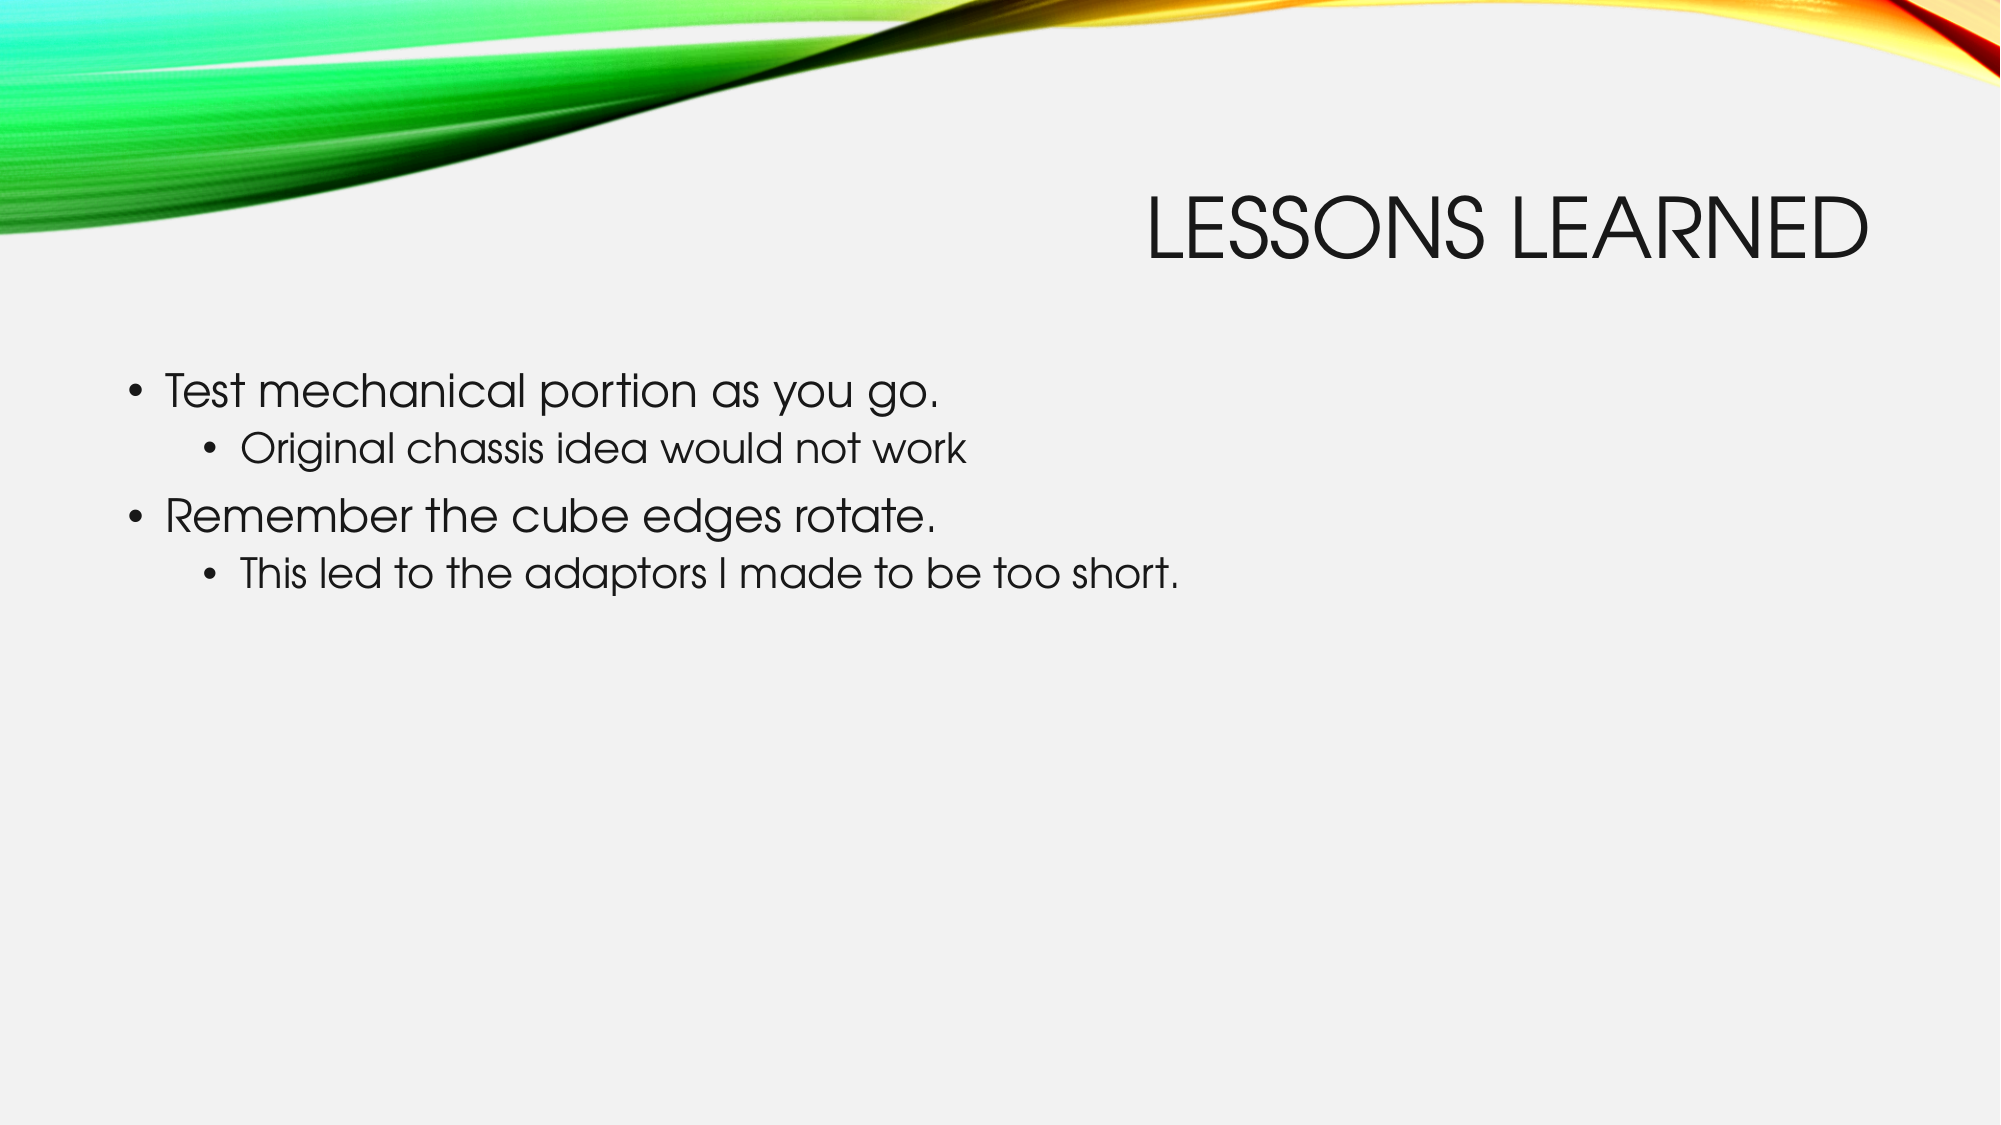

# Lessons Learned
Test mechanical portion as you go.
Original chassis idea would not work
Remember the cube edges rotate.
This led to the adaptors I made to be too short.